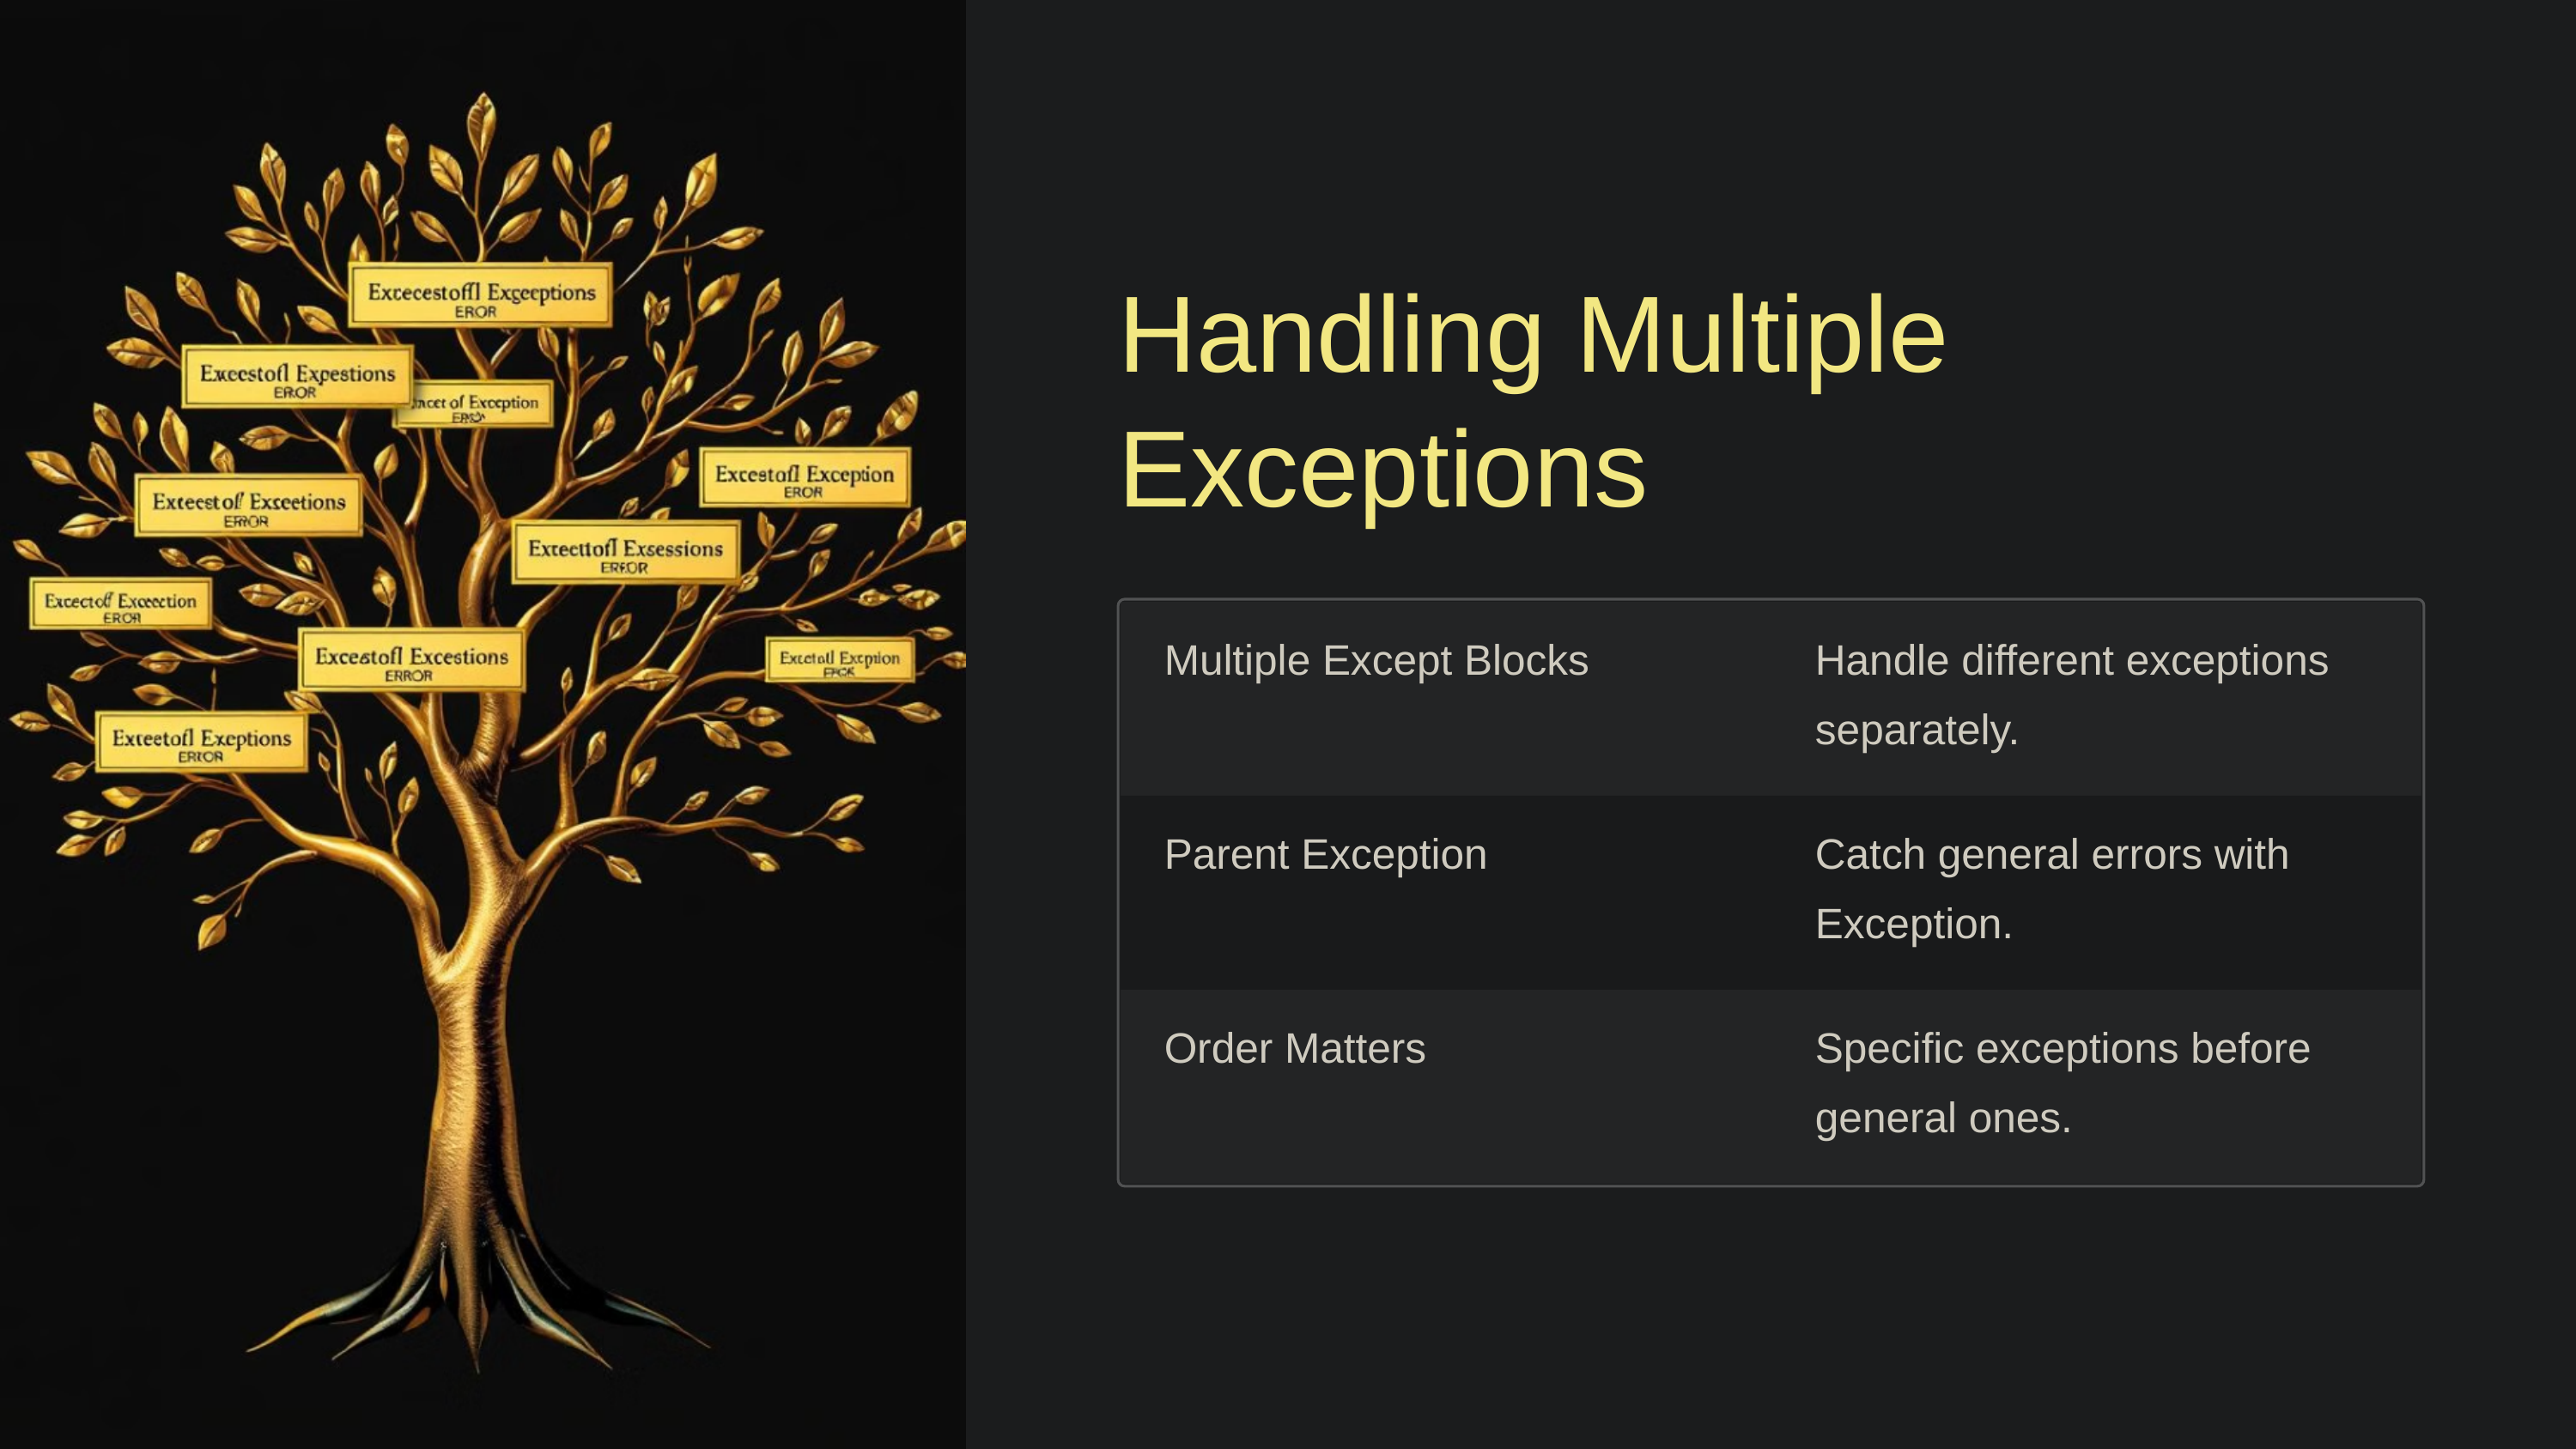

Handling Multiple Exceptions

Multiple Except Blocks
Handle different exceptions separately.

Parent Exception
Catch general errors with Exception.

Order Matters
Specific exceptions before general ones.